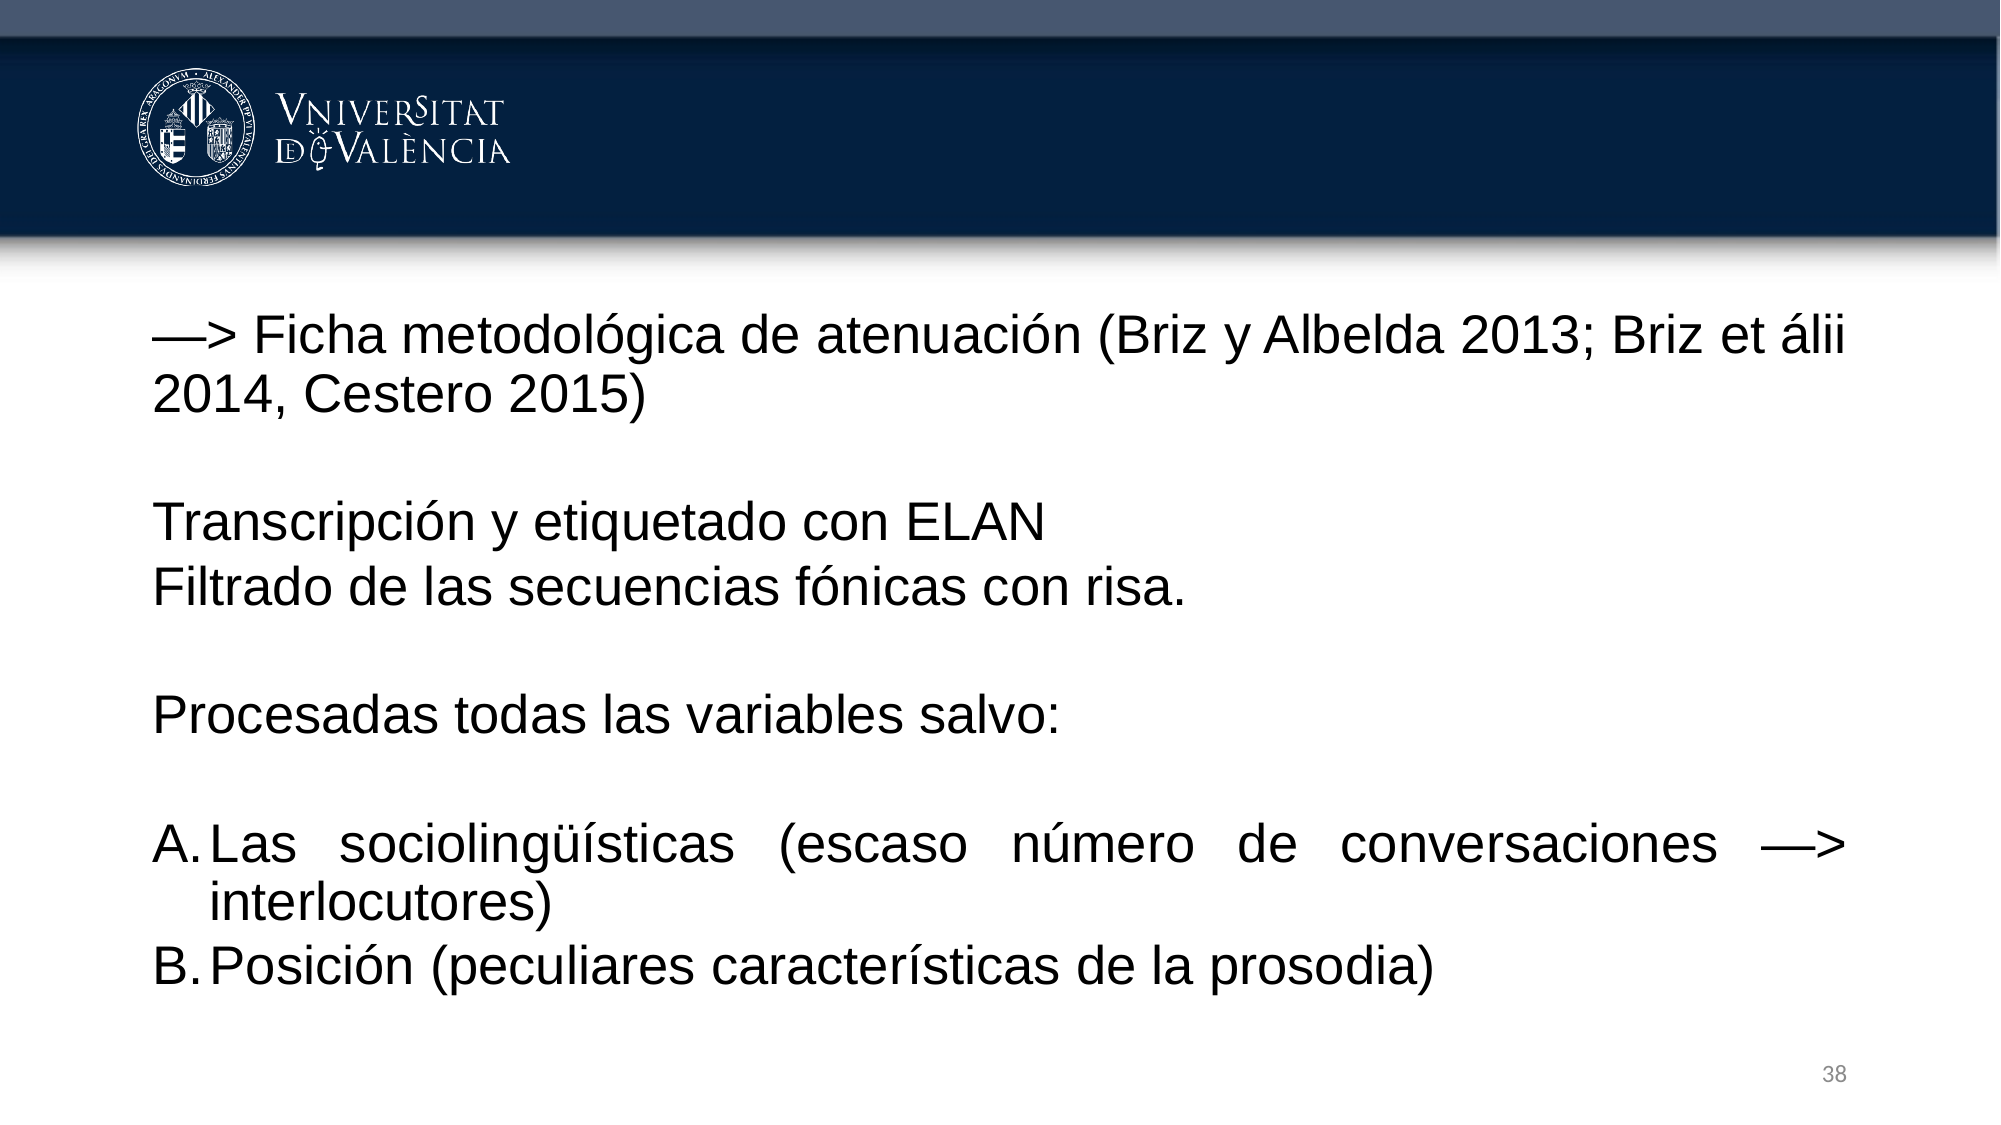

#
—> Ficha metodológica de atenuación (Briz y Albelda 2013; Briz et álii 2014, Cestero 2015)

Transcripción y etiquetado con ELAN
Filtrado de las secuencias fónicas con risa.

Procesadas todas las variables salvo:

Las sociolingüísticas (escaso número de conversaciones —> interlocutores)
Posición (peculiares características de la prosodia)

38